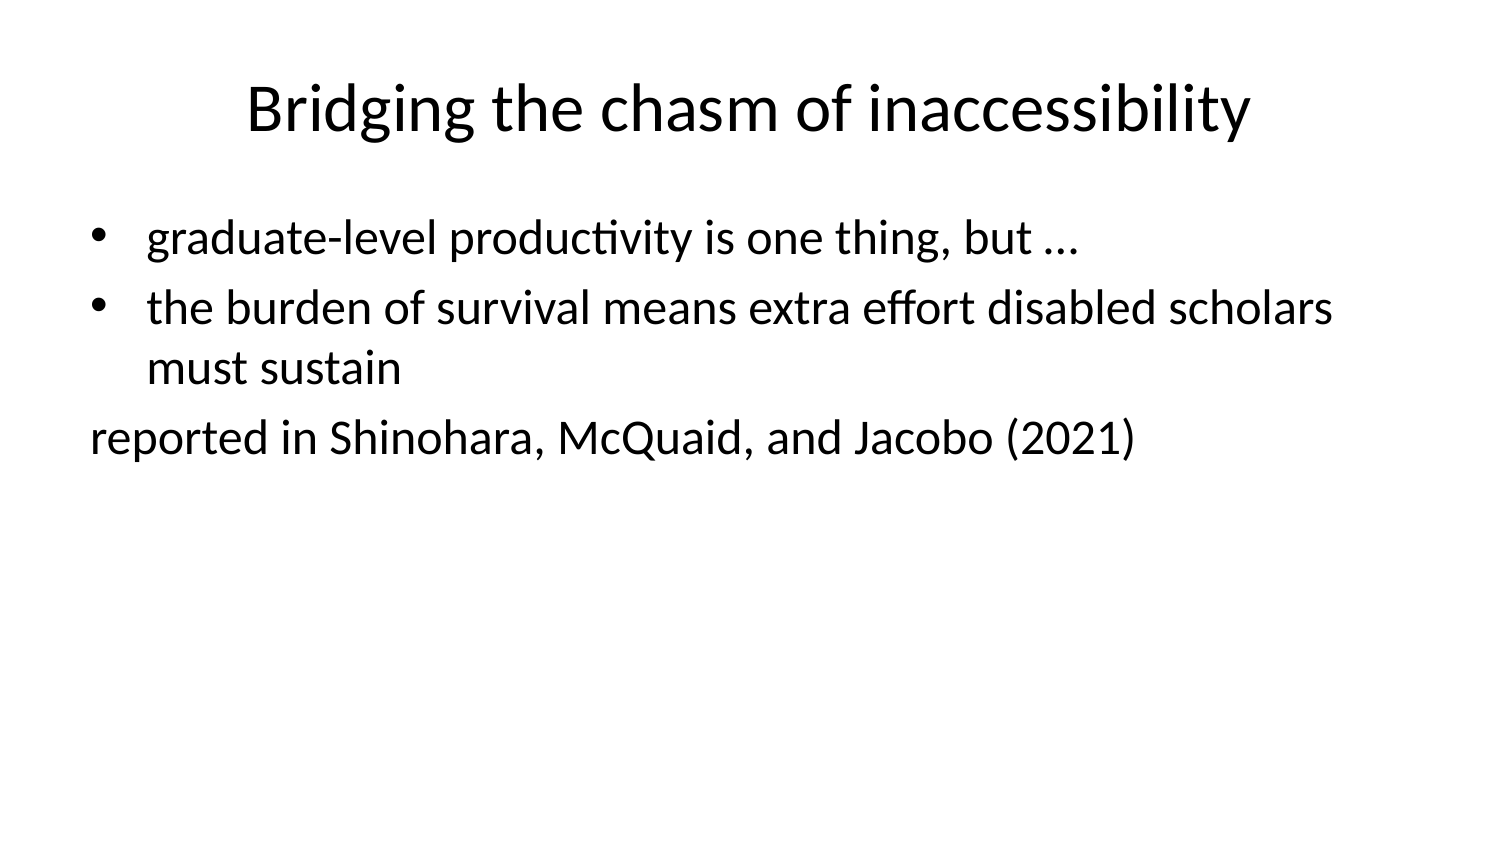

# Bridging the chasm of inaccessibility
graduate-level productivity is one thing, but …
the burden of survival means extra effort disabled scholars must sustain
reported in Shinohara, McQuaid, and Jacobo (2021)